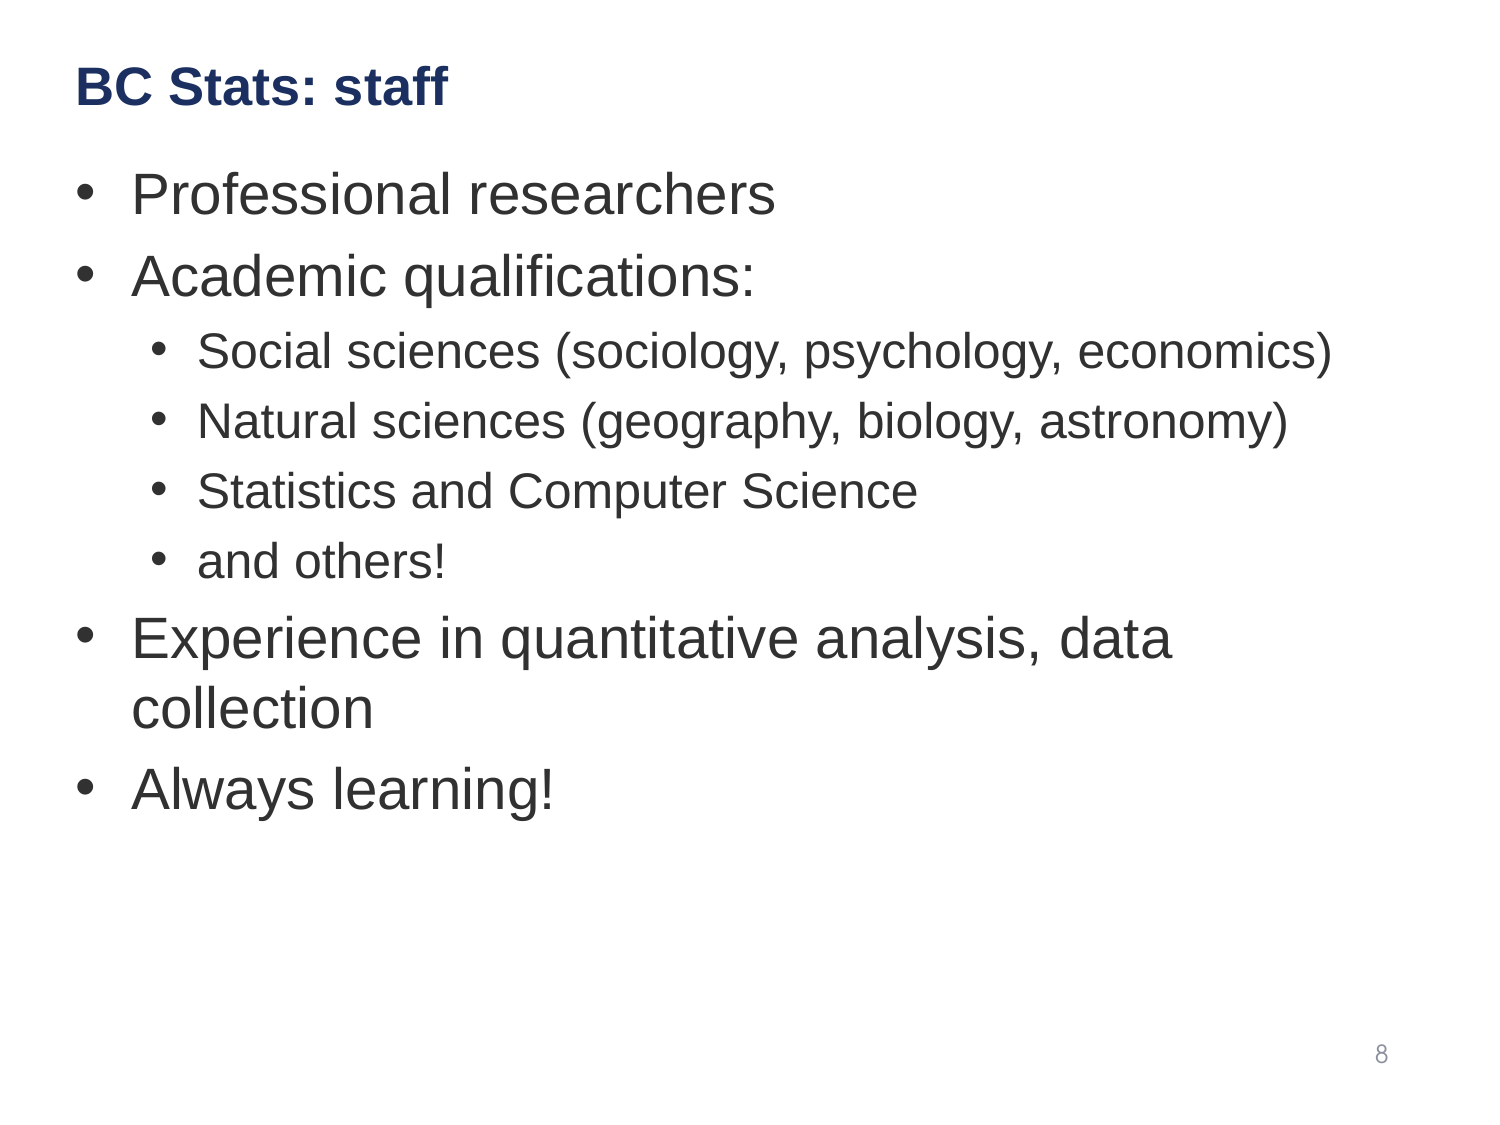

# BC Stats: staff
Professional researchers
Academic qualifications:
Social sciences (sociology, psychology, economics)
Natural sciences (geography, biology, astronomy)
Statistics and Computer Science
and others!
Experience in quantitative analysis, data collection
Always learning!

8